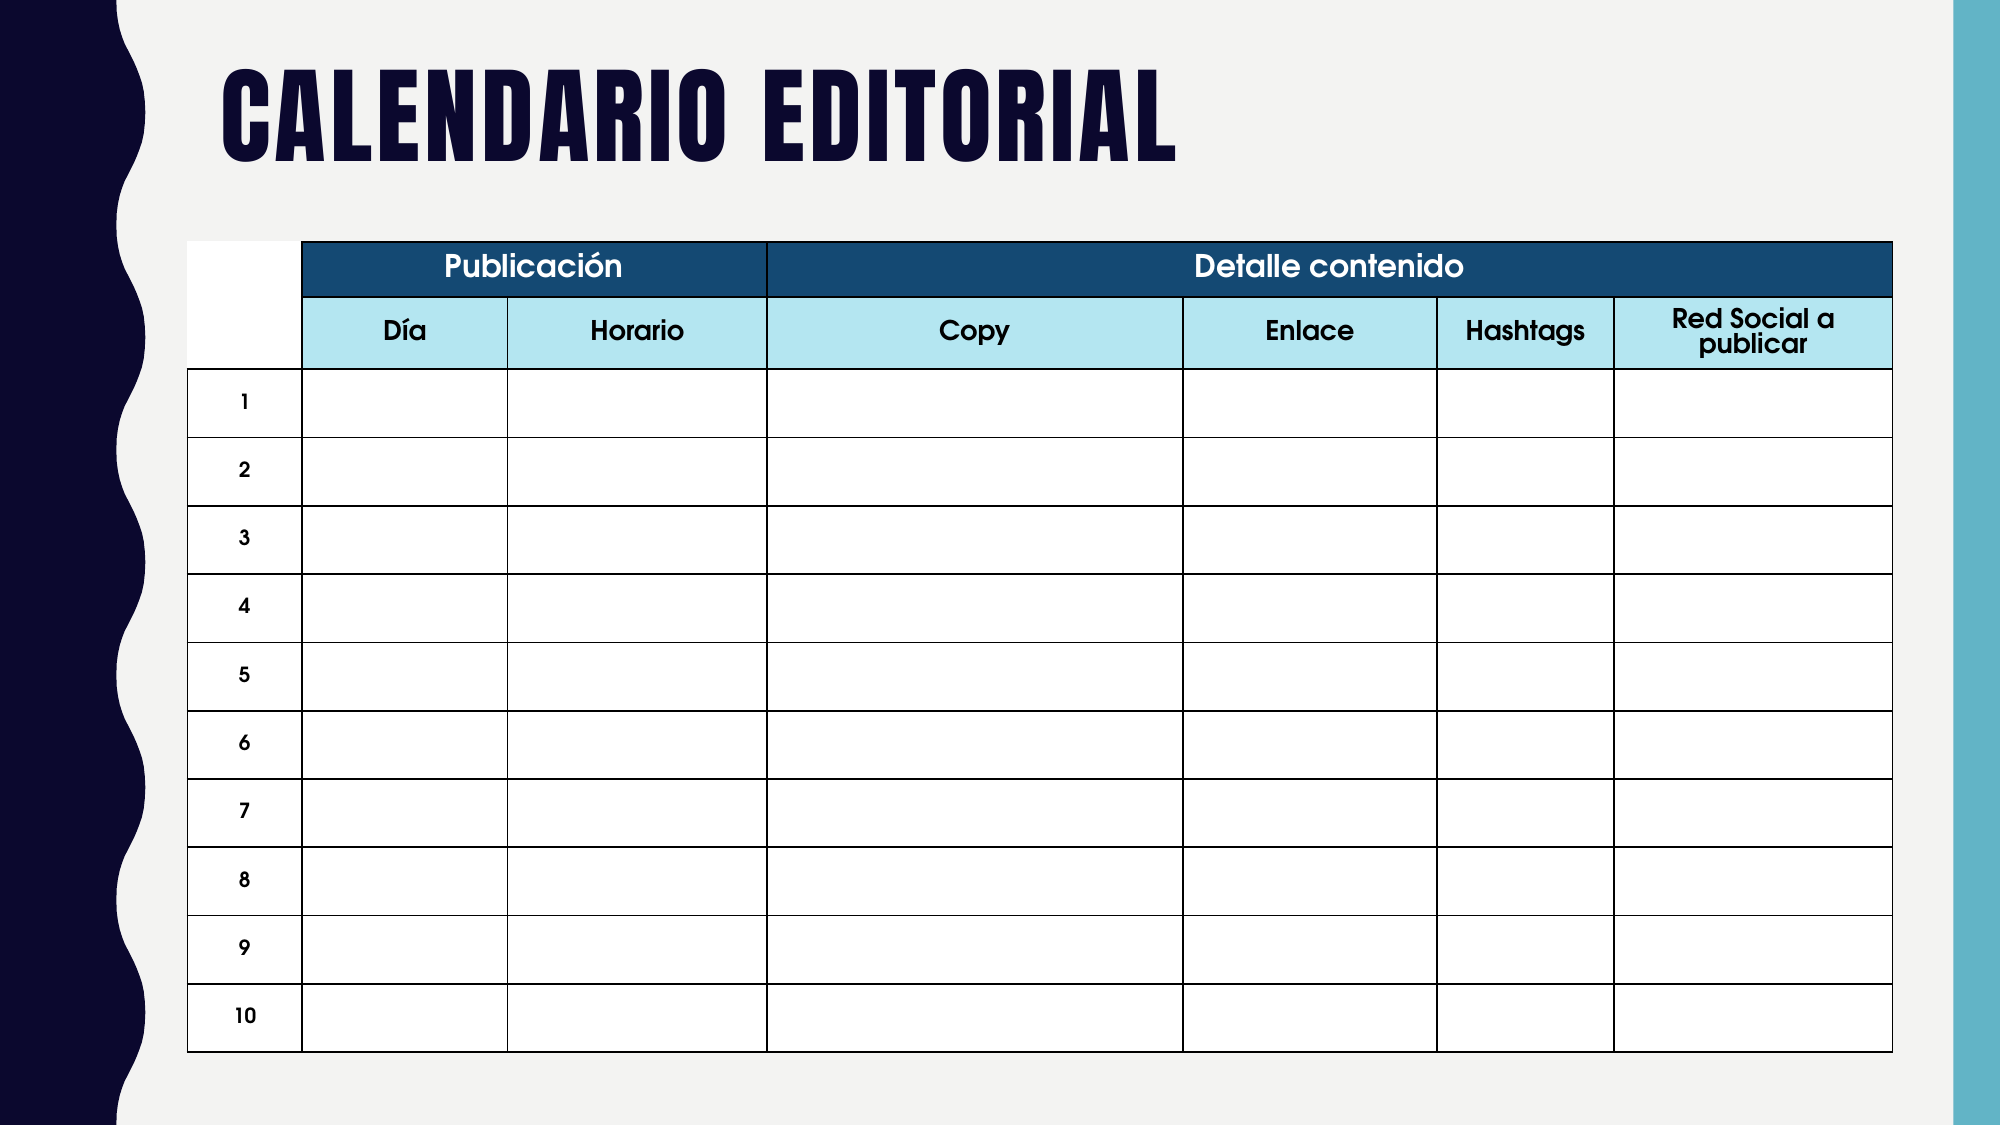

# Calendario editorial
| Enl | Publicación |  | Detalle contenido |  |  |  |
| --- | --- | --- | --- | --- | --- | --- |
|  | Día | Horario | Copy | Enlace | Hashtags | Red Social a publicar |
| 1 |  |  |  |  |  |  |
| 2 |  |  |  |  |  |  |
| 3 |  |  |  |  |  |  |
| 4 |  |  |  |  |  |  |
| 5 |  |  |  |  |  |  |
| 6 |  |  |  |  |  |  |
| 7 |  |  |  |  |  |  |
| 8 |  |  |  |  |  |  |
| 9 |  |  |  |  |  |  |
| 10 |  |  |  |  |  |  |